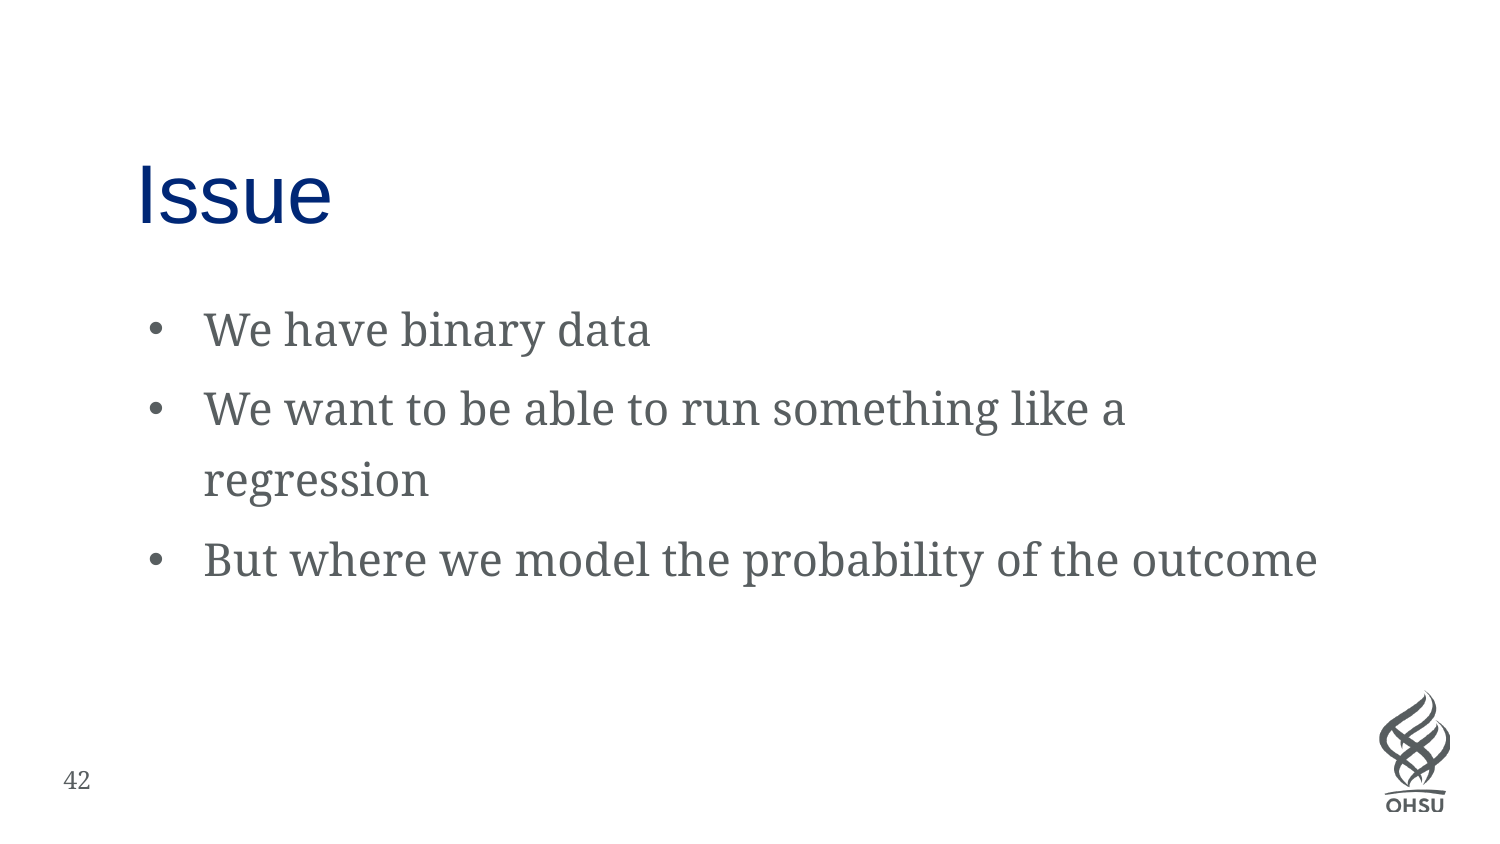

# Issue
We have binary data
We want to be able to run something like a regression
But where we model the probability of the outcome